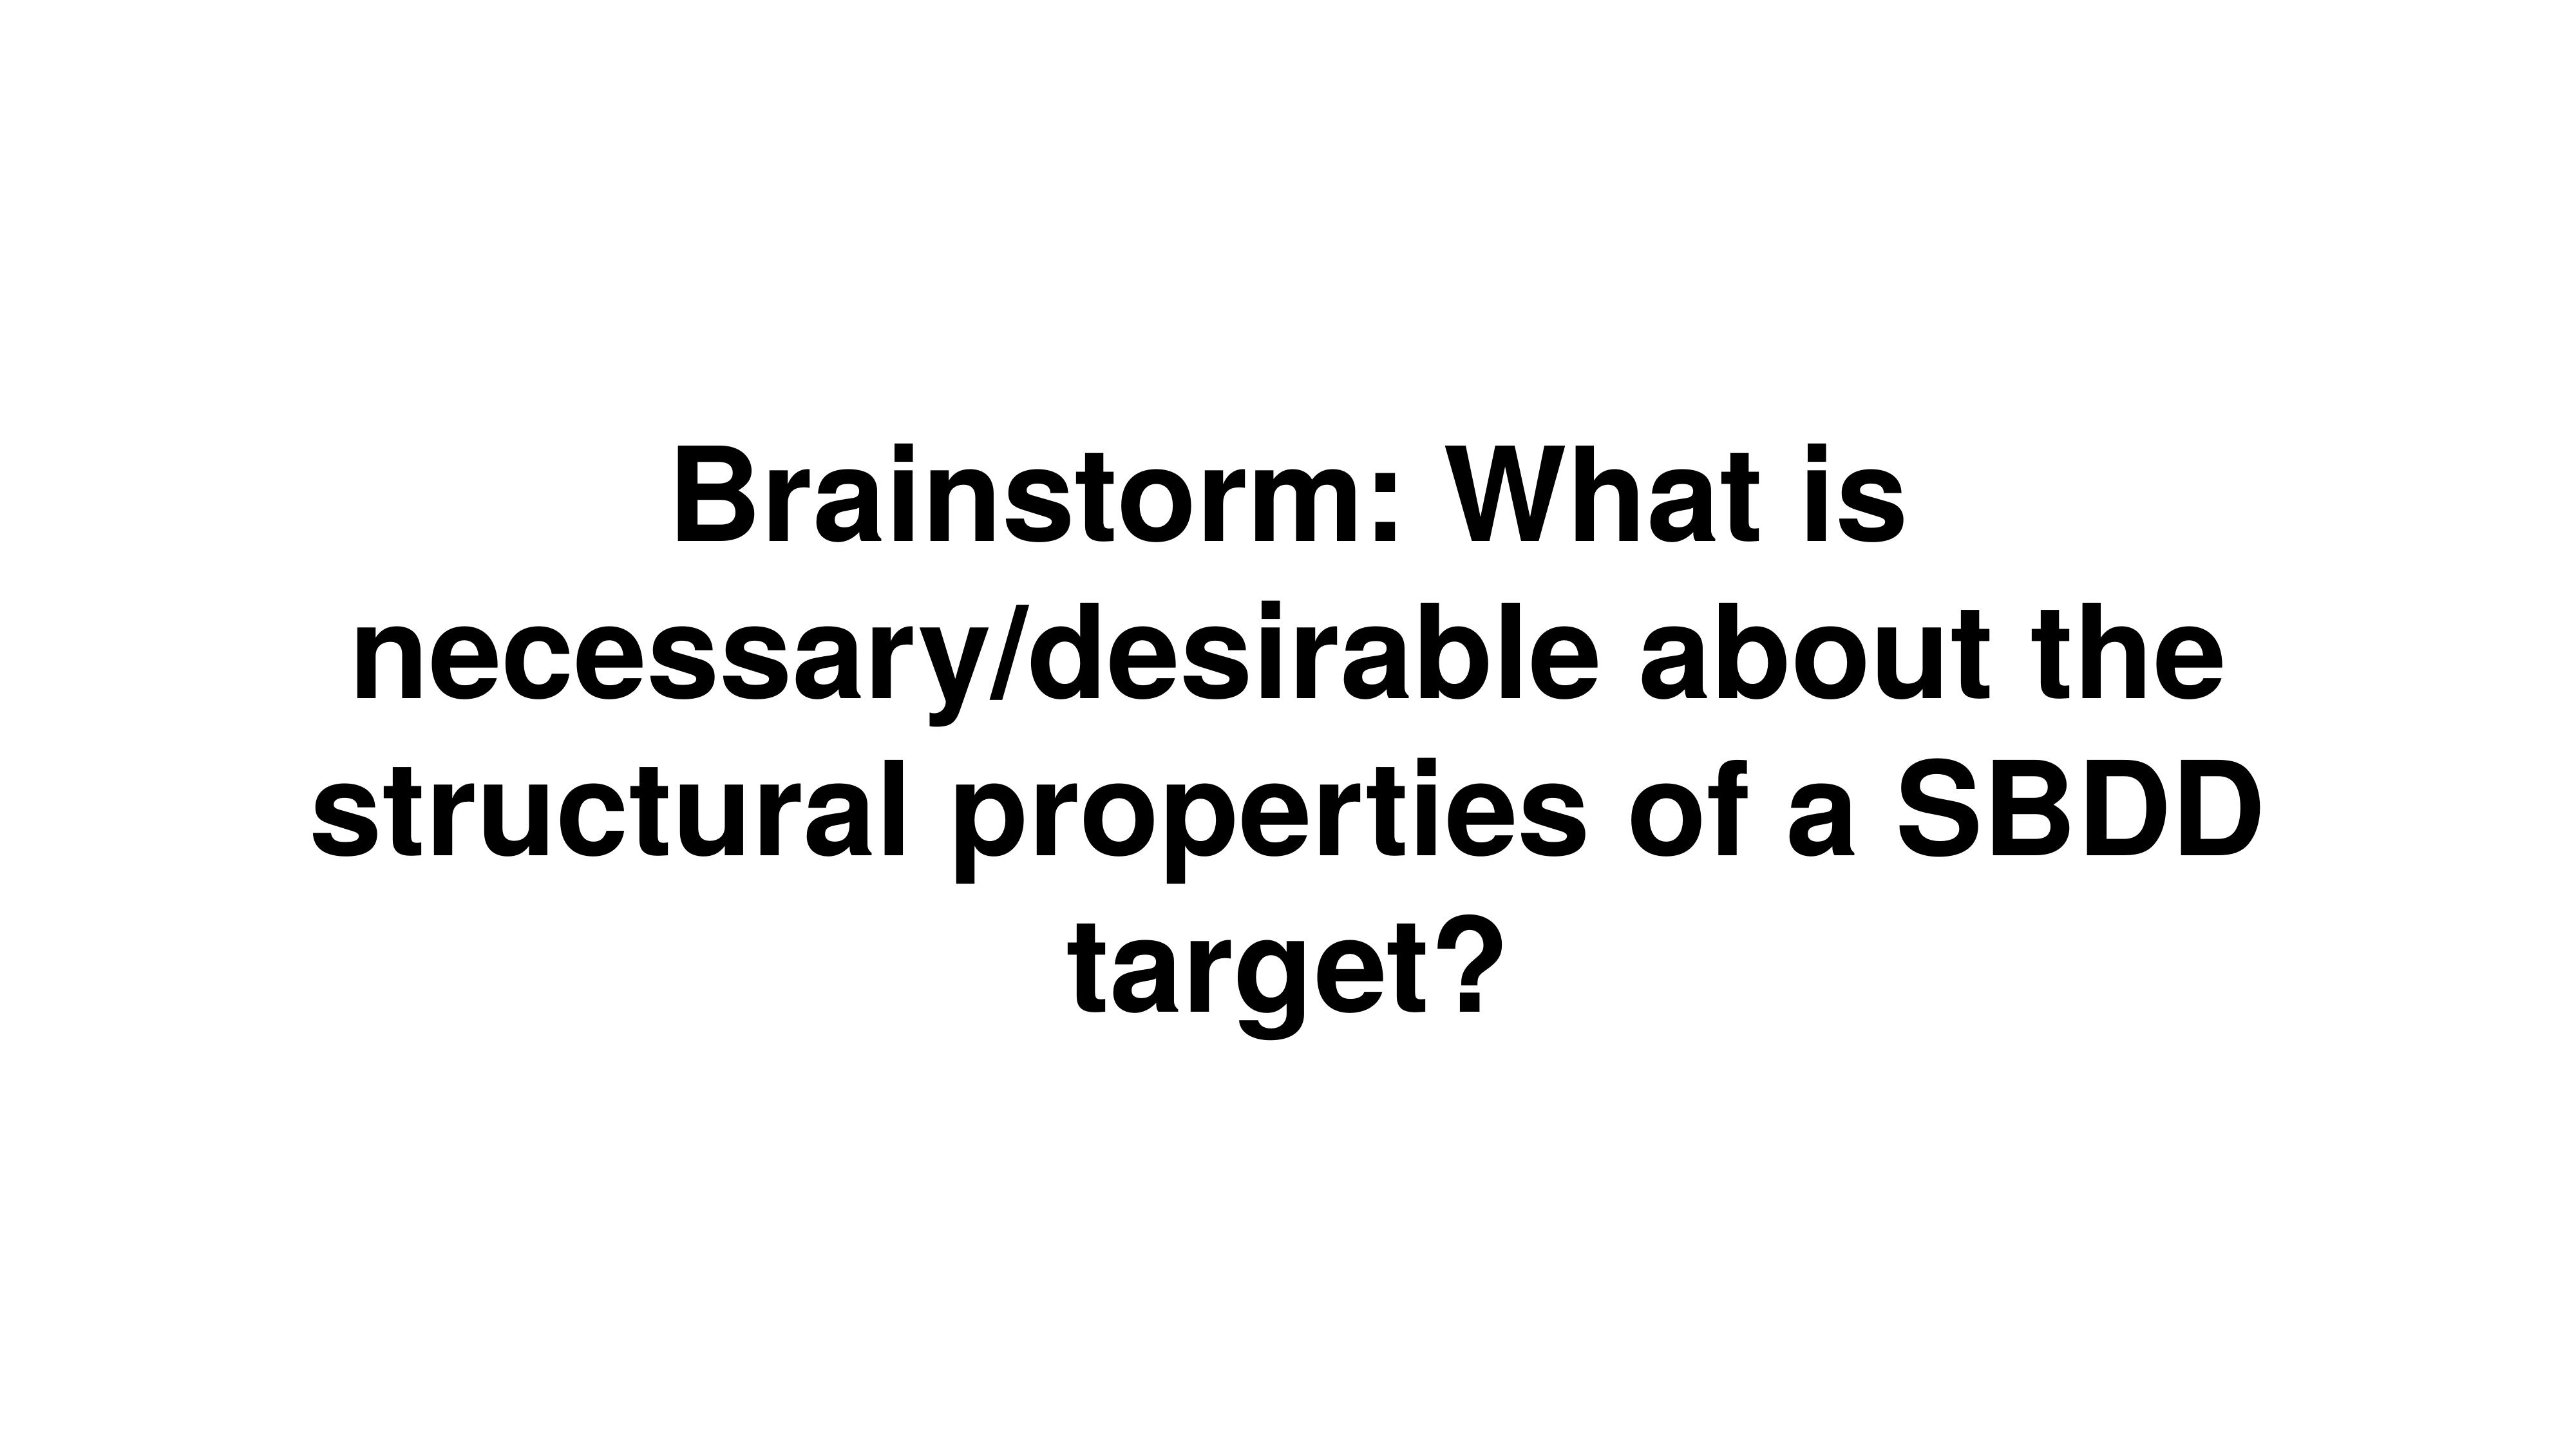

# Brainstorm: What is necessary/desirable about the structural properties of a SBDD target?
8